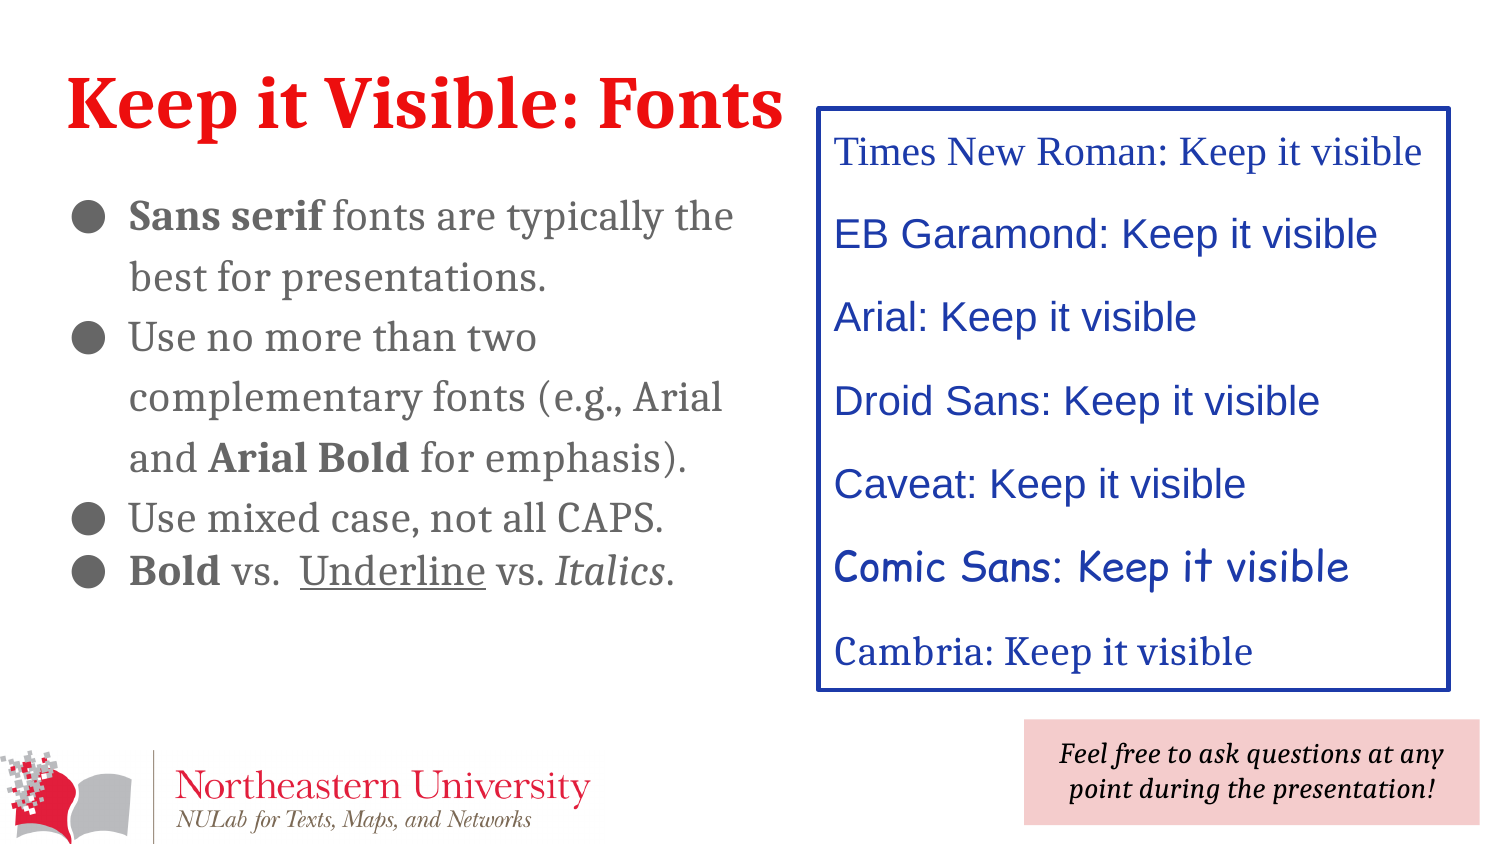

# Keep it Visible: Fonts
Times New Roman: Keep it visible
EB Garamond: Keep it visible
Arial: Keep it visible
Droid Sans: Keep it visible
Caveat: Keep it visible
Comic Sans: Keep it visible
Cambria: Keep it visible

Sans serif fonts are typically the best for presentations.
Use no more than two complementary fonts (e.g., Arial and Arial Bold for emphasis).
Use mixed case, not all CAPS.
Bold vs.  Underline vs. Italics.

Feel free to ask questions at any point during the presentation!